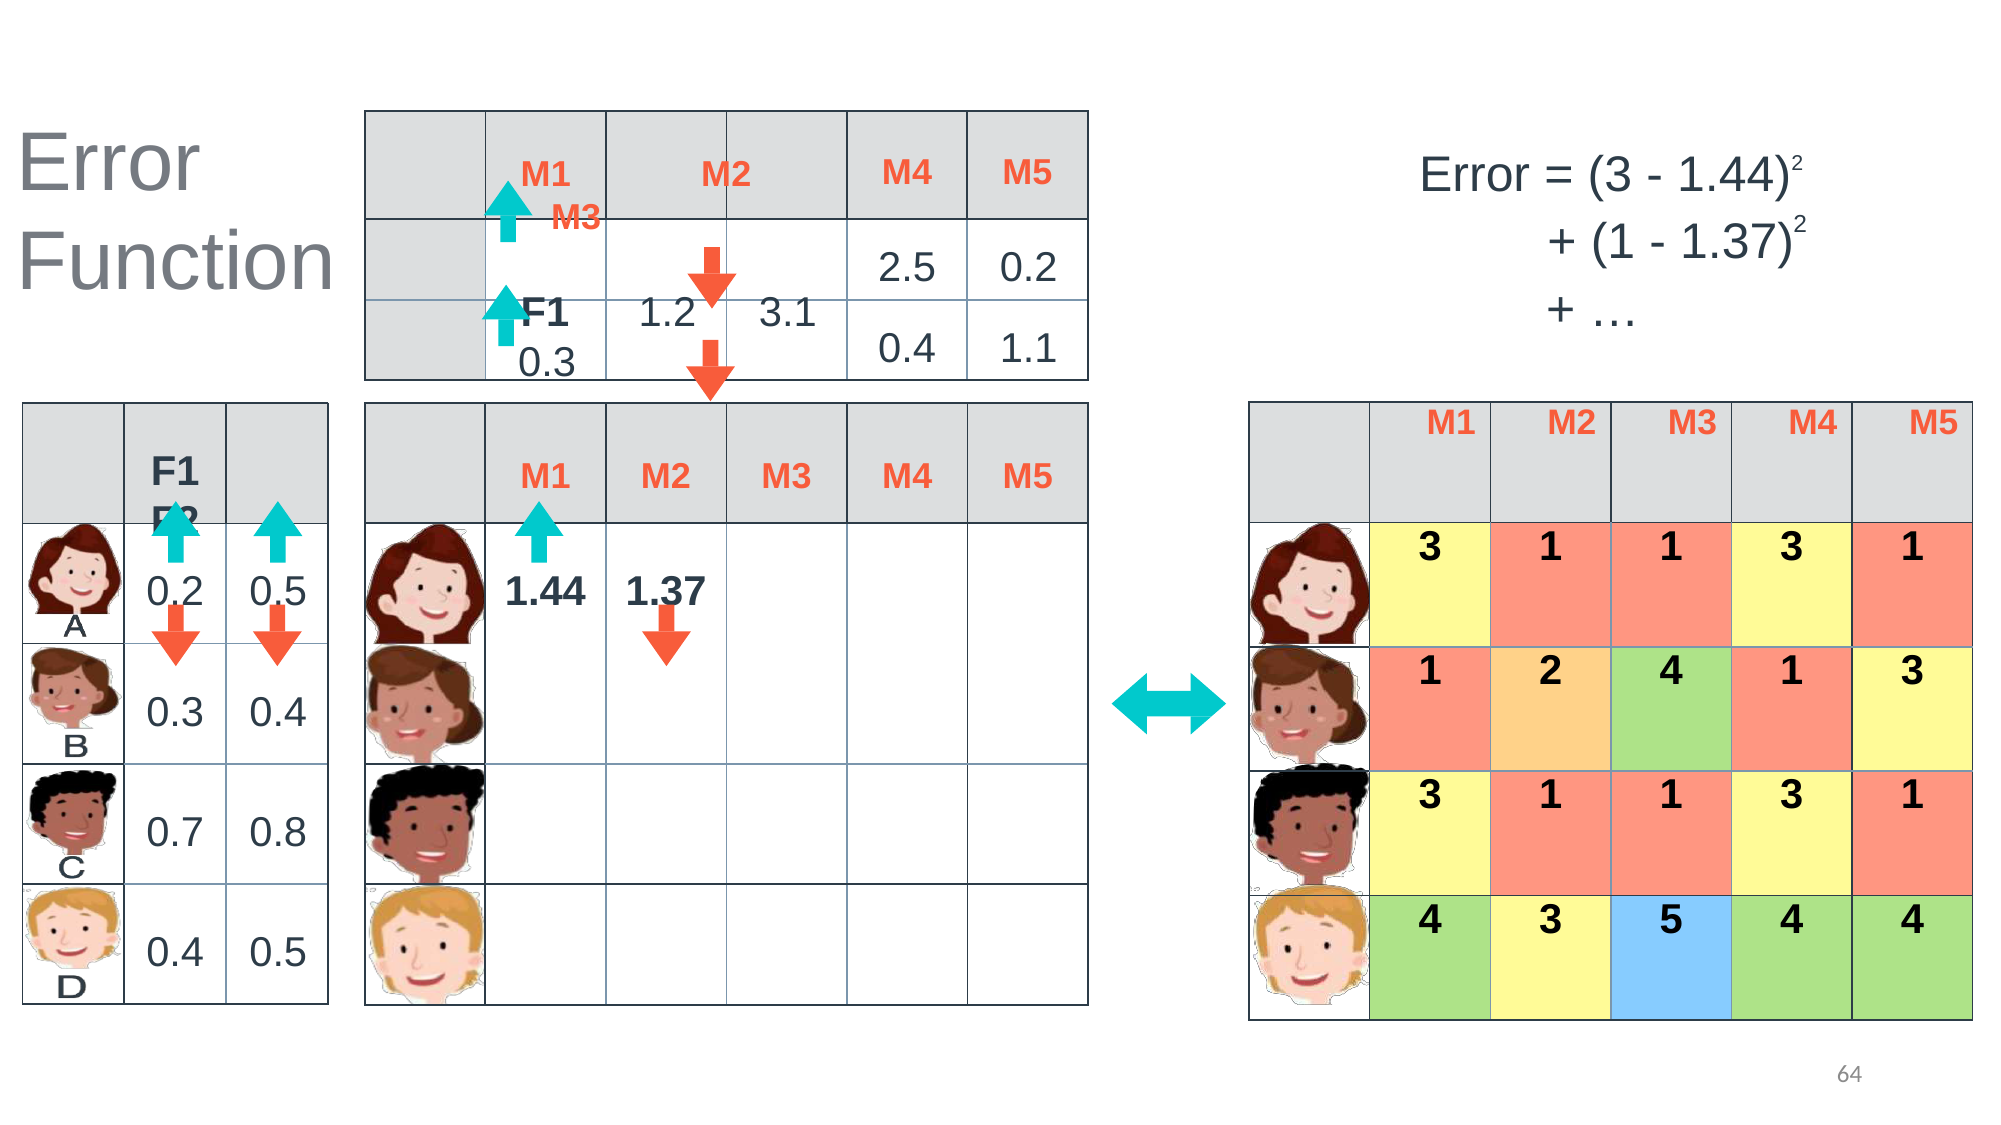

# Error Function

Error = (3 - 1.44)2
+ (1 - 1.37)
+ …
M4
M5
M1	M2	M3

F1	1.2	3.1	0.3
F2	2.4	1.5	4.4

2

2.5	0.2

0.4	1.1

|  | M1 | M2 | M3 | M4 | M5 |
| --- | --- | --- | --- | --- | --- |
|  | 3 | 1 | 1 | 3 | 1 |
|  | 1 | 2 | 4 | 1 | 3 |
|  | 3 | 1 | 1 | 3 | 1 |
|  | 4 | 3 | 5 | 4 | 4 |

F1	F2
M1
M2
M3
M4
M5

1.44
1.37
0.2	0.5

0.3	0.4

0.7	0.8

0.4	0.5

64